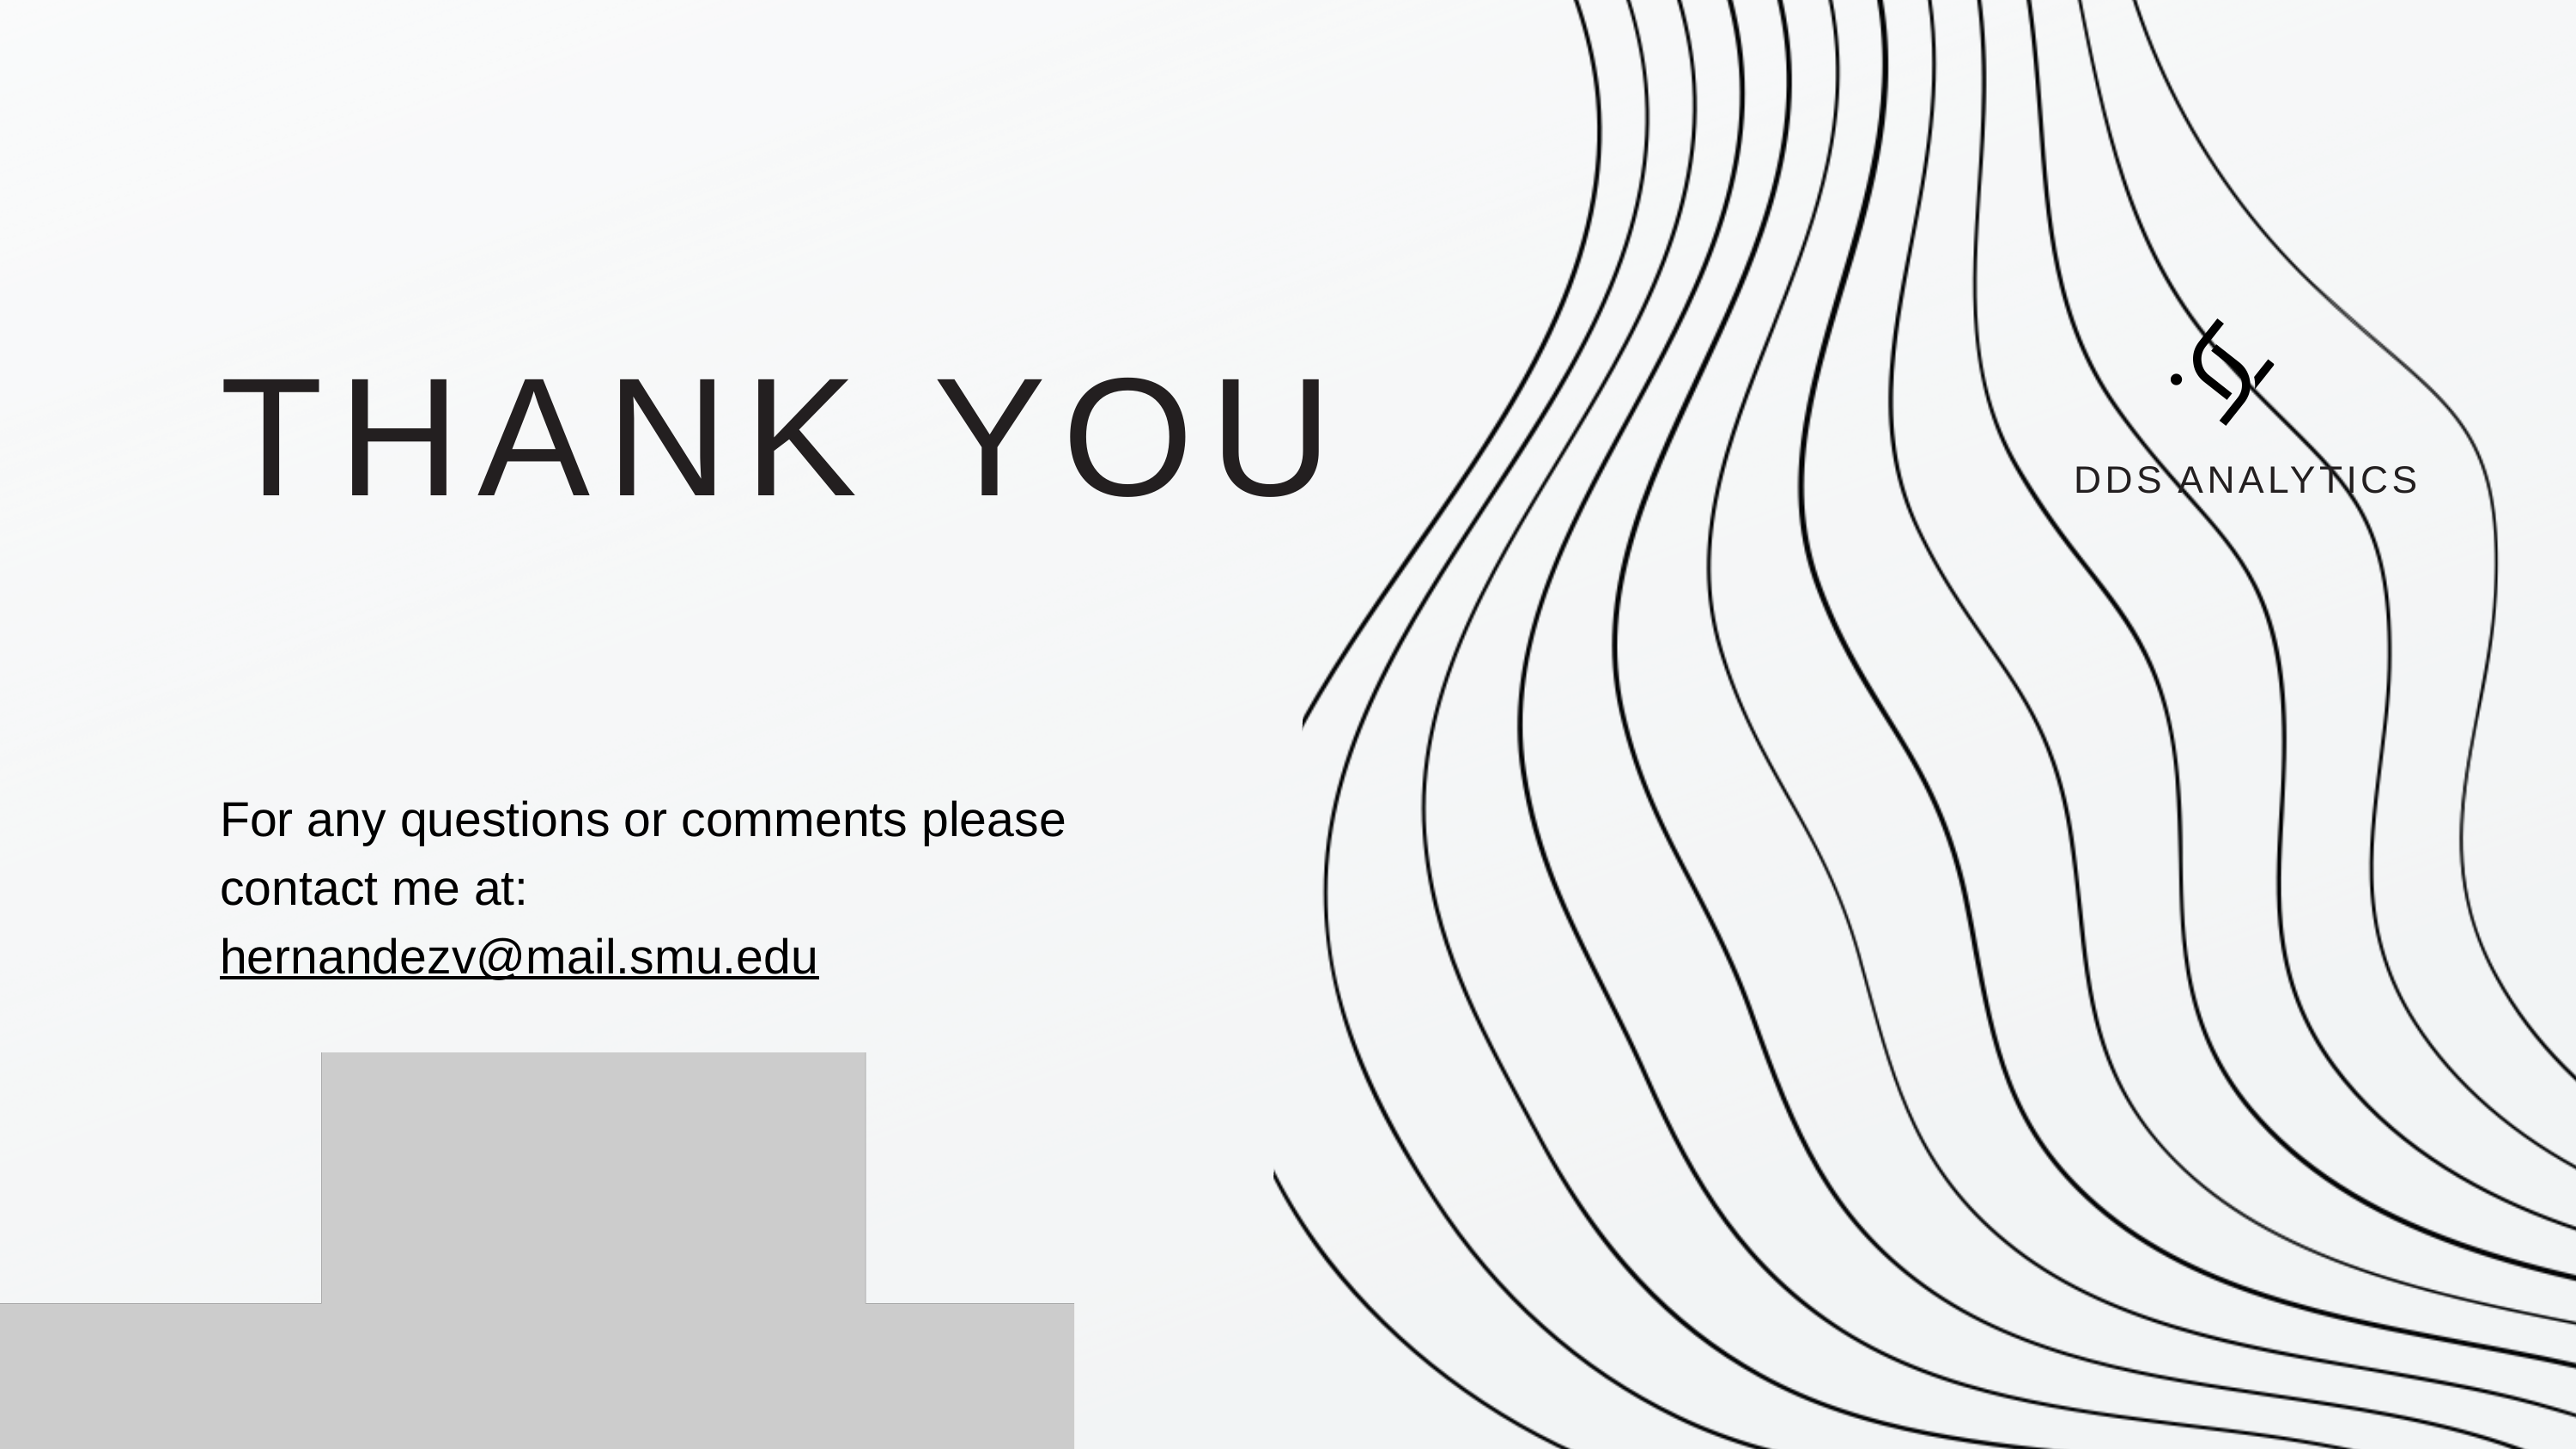

THANK YOU

DDS ANALYTICS
For any questions or comments please contact me at:
hernandezv@mail.smu.edu